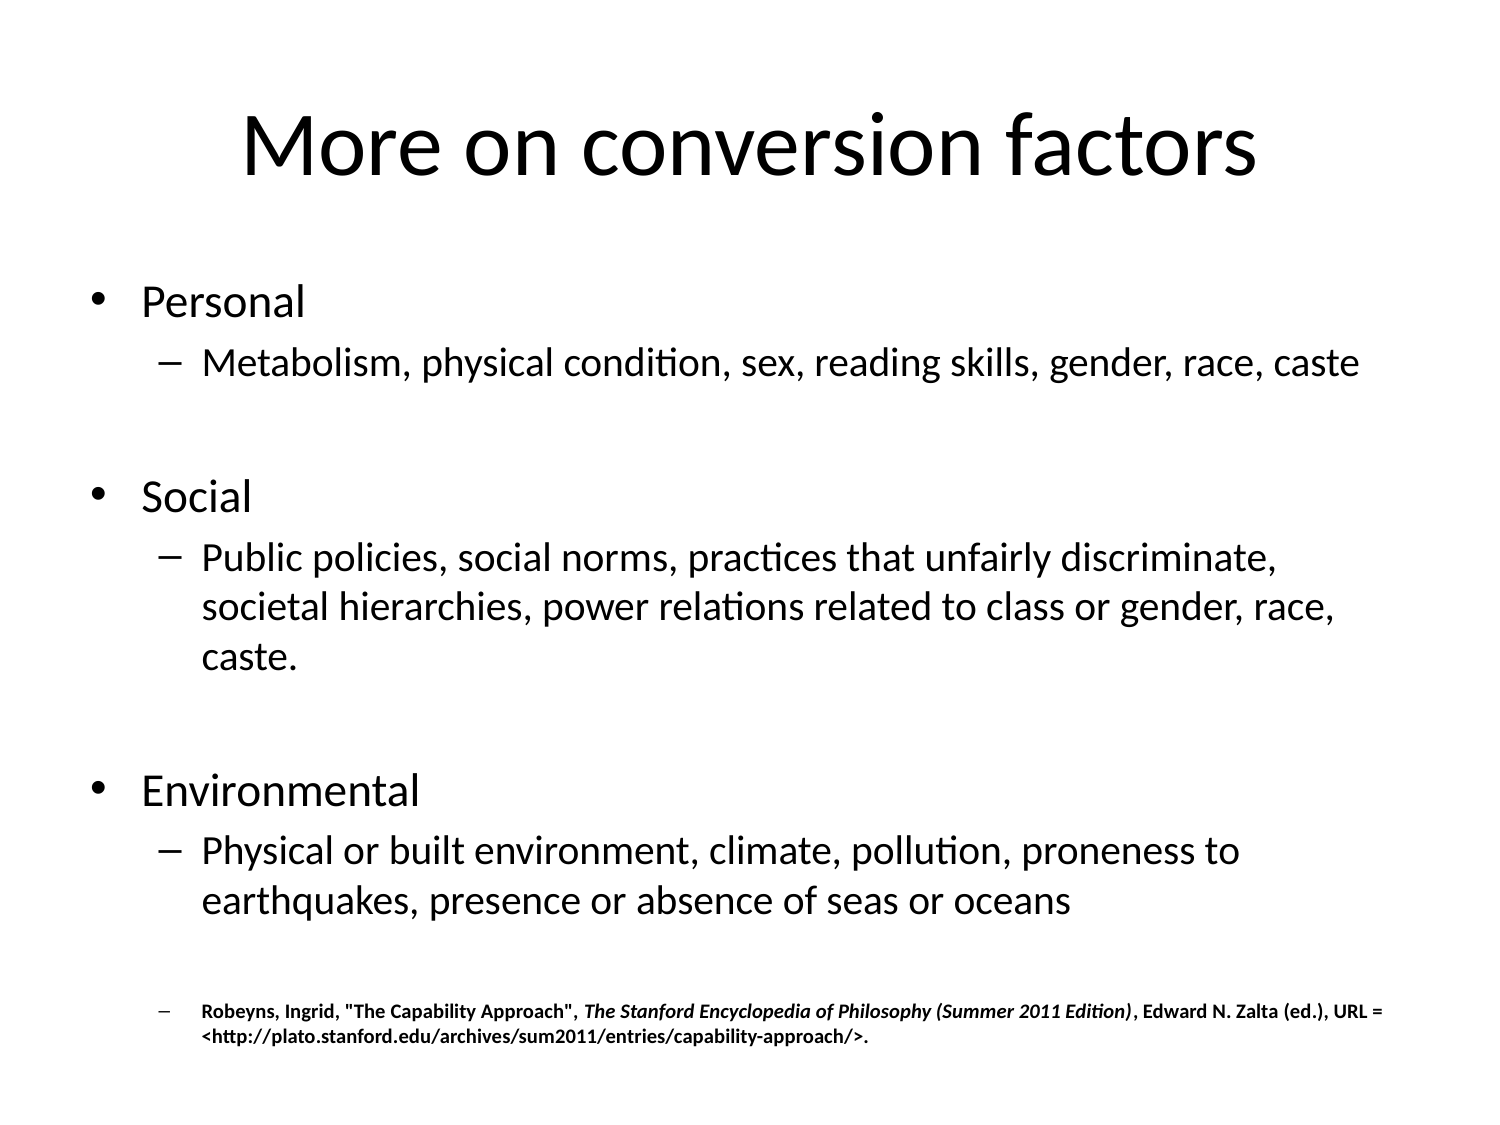

# More on conversion factors
Personal
Metabolism, physical condition, sex, reading skills, gender, race, caste

Social
Public policies, social norms, practices that unfairly discriminate, societal hierarchies, power relations related to class or gender, race, caste.

Environmental
Physical or built environment, climate, pollution, proneness to earthquakes, presence or absence of seas or oceans

Robeyns, Ingrid, "The Capability Approach", The Stanford Encyclopedia of Philosophy (Summer 2011 Edition), Edward N. Zalta (ed.), URL = <http://plato.stanford.edu/archives/sum2011/entries/capability-approach/>.